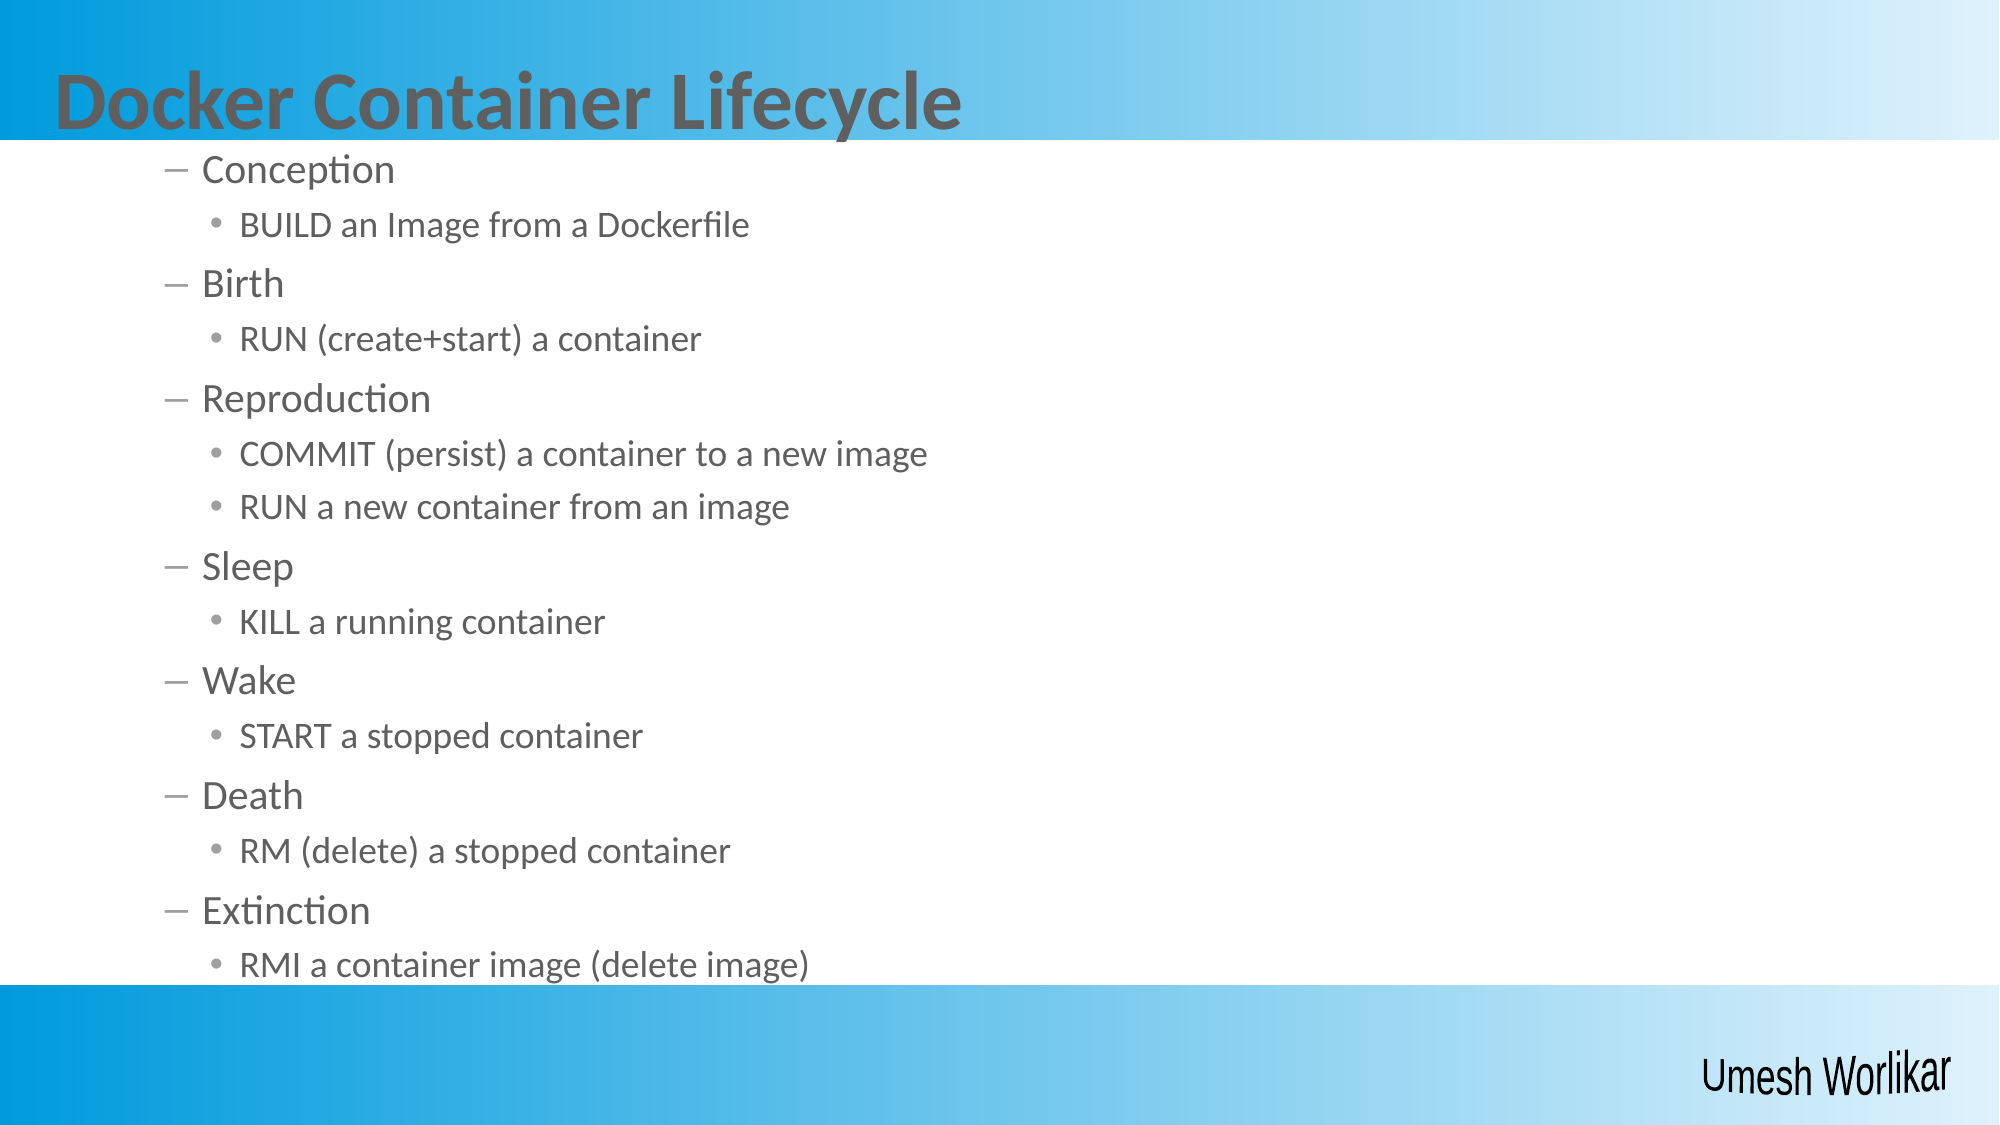

Docker Container Lifecycle
Conception
BUILD an Image from a Dockerfile
Birth
RUN (create+start) a container
Reproduction
COMMIT (persist) a container to a new image
RUN a new container from an image
Sleep
KILL a running container
Wake
START a stopped container
Death
RM (delete) a stopped container
Extinction
RMI a container image (delete image)
Umesh Worlikar